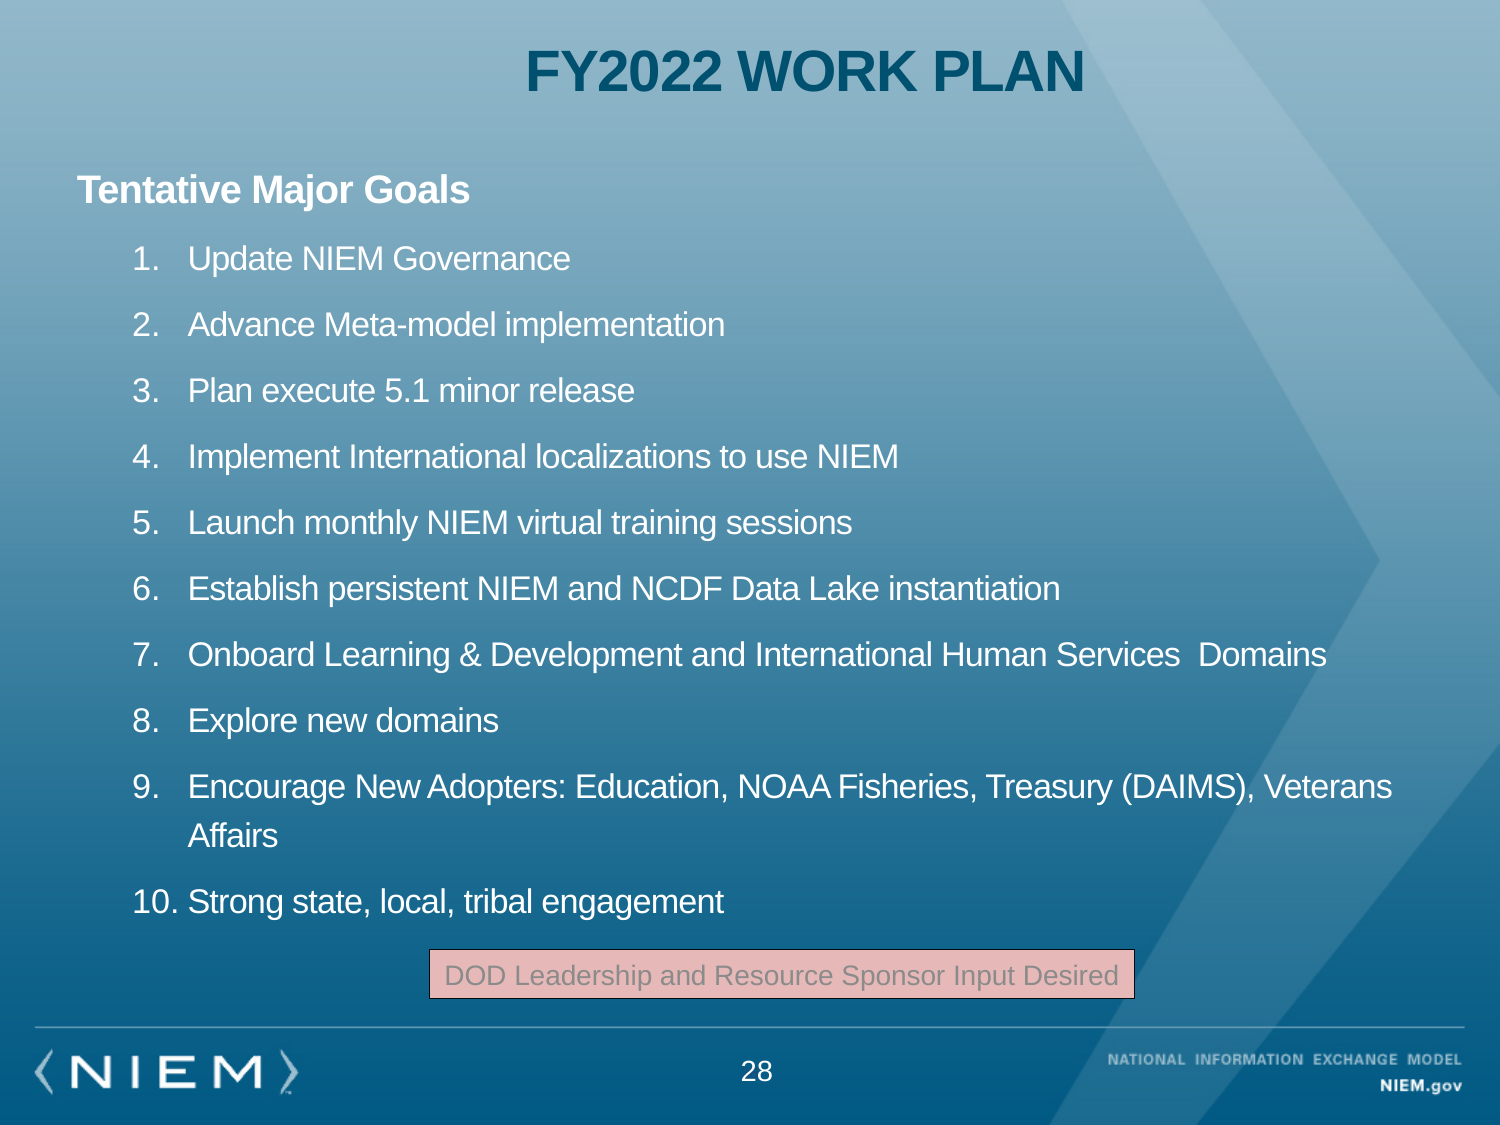

# FY2022 Work Plan
Tentative Major Goals
Update NIEM Governance
Advance Meta-model implementation
Plan execute 5.1 minor release
Implement International localizations to use NIEM
Launch monthly NIEM virtual training sessions
Establish persistent NIEM and NCDF Data Lake instantiation
Onboard Learning & Development and International Human Services  Domains
Explore new domains
Encourage New Adopters: Education, NOAA Fisheries, Treasury (DAIMS), Veterans Affairs
Strong state, local, tribal engagement
DOD Leadership and Resource Sponsor Input Desired
28
28